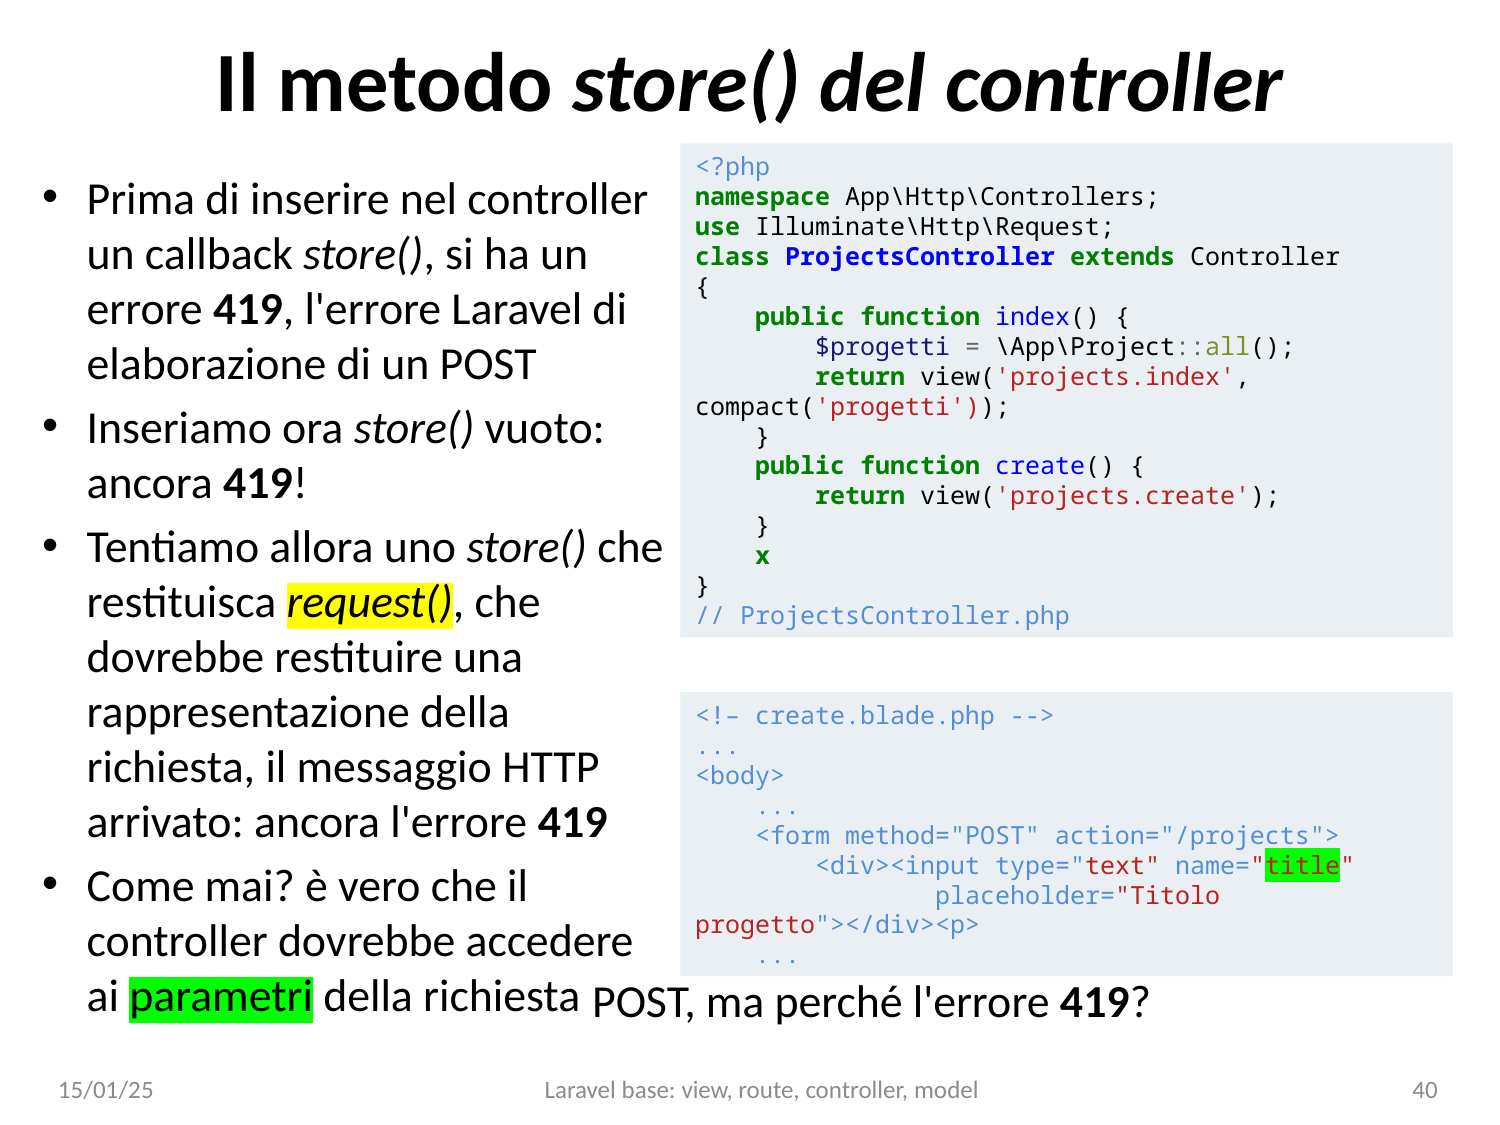

# Il metodo store() del controller
<?php
namespace App\Http\Controllers;
use Illuminate\Http\Request;
class ProjectsController extends Controller
{
    public function index() {
        $progetti = \App\Project::all();
        return view('projects.index', compact('progetti'));
    }
    public function create() {
        return view('projects.create');
    }
    x
}
// ProjectsController.php
Prima di inserire nel controller un callback store(), si ha un errore 419, l'errore Laravel di elaborazione di un POST
Inseriamo ora store() vuoto: ancora 419!
Tentiamo allora uno store() che restituisca request(), che dovrebbe restituire una rappresentazione della richiesta, il messaggio HTTP arrivato: ancora l'errore 419
Come mai? è vero che il controller dovrebbe accedere ai parametri della richiesta
<!– create.blade.php -->
...
<body>
    ...
    <form method="POST" action="/projects">
        <div><input type="text" name="title"
                placeholder="Titolo progetto"></div><p>
    ...
POST, ma perché l'errore 419?
15/01/25
Laravel base: view, route, controller, model
40